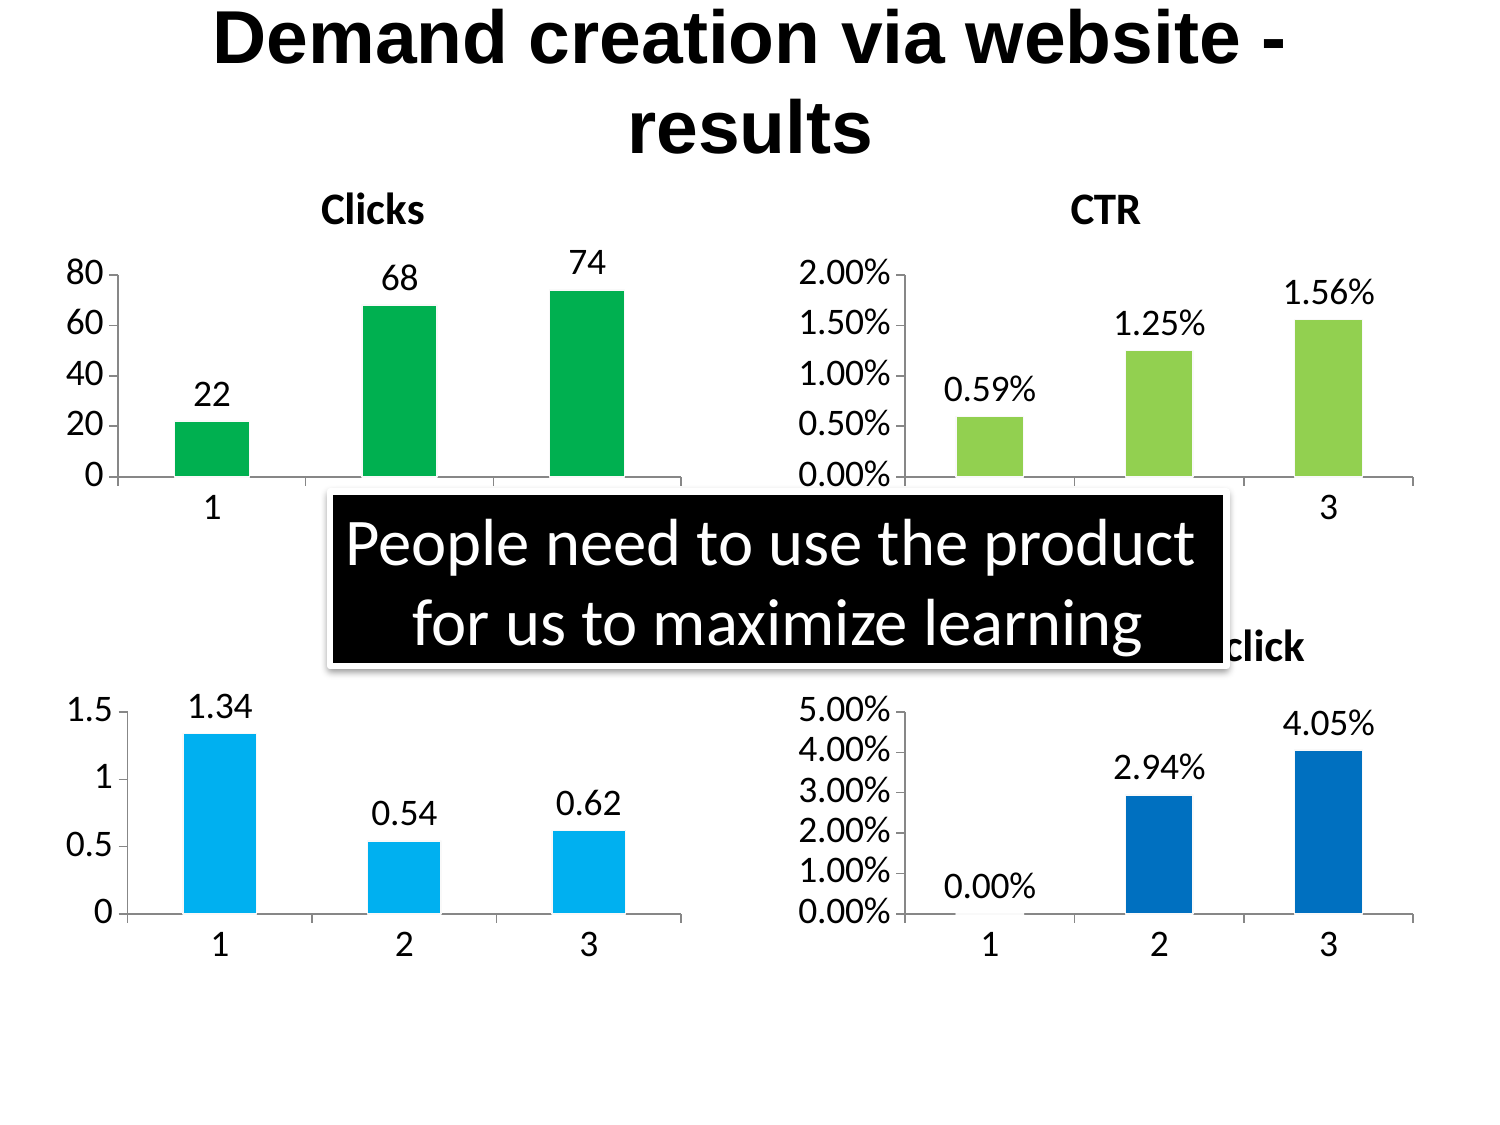

# Demand creation via website - results

### Chart:

| Category | Clicks |
|---|---|

### Chart:

| Category | CTR |
|---|---|
People need to use the product
for us to maximize learning

### Chart:

| Category | CPC |
|---|---|

### Chart:

| Category | Conversions per click |
|---|---|